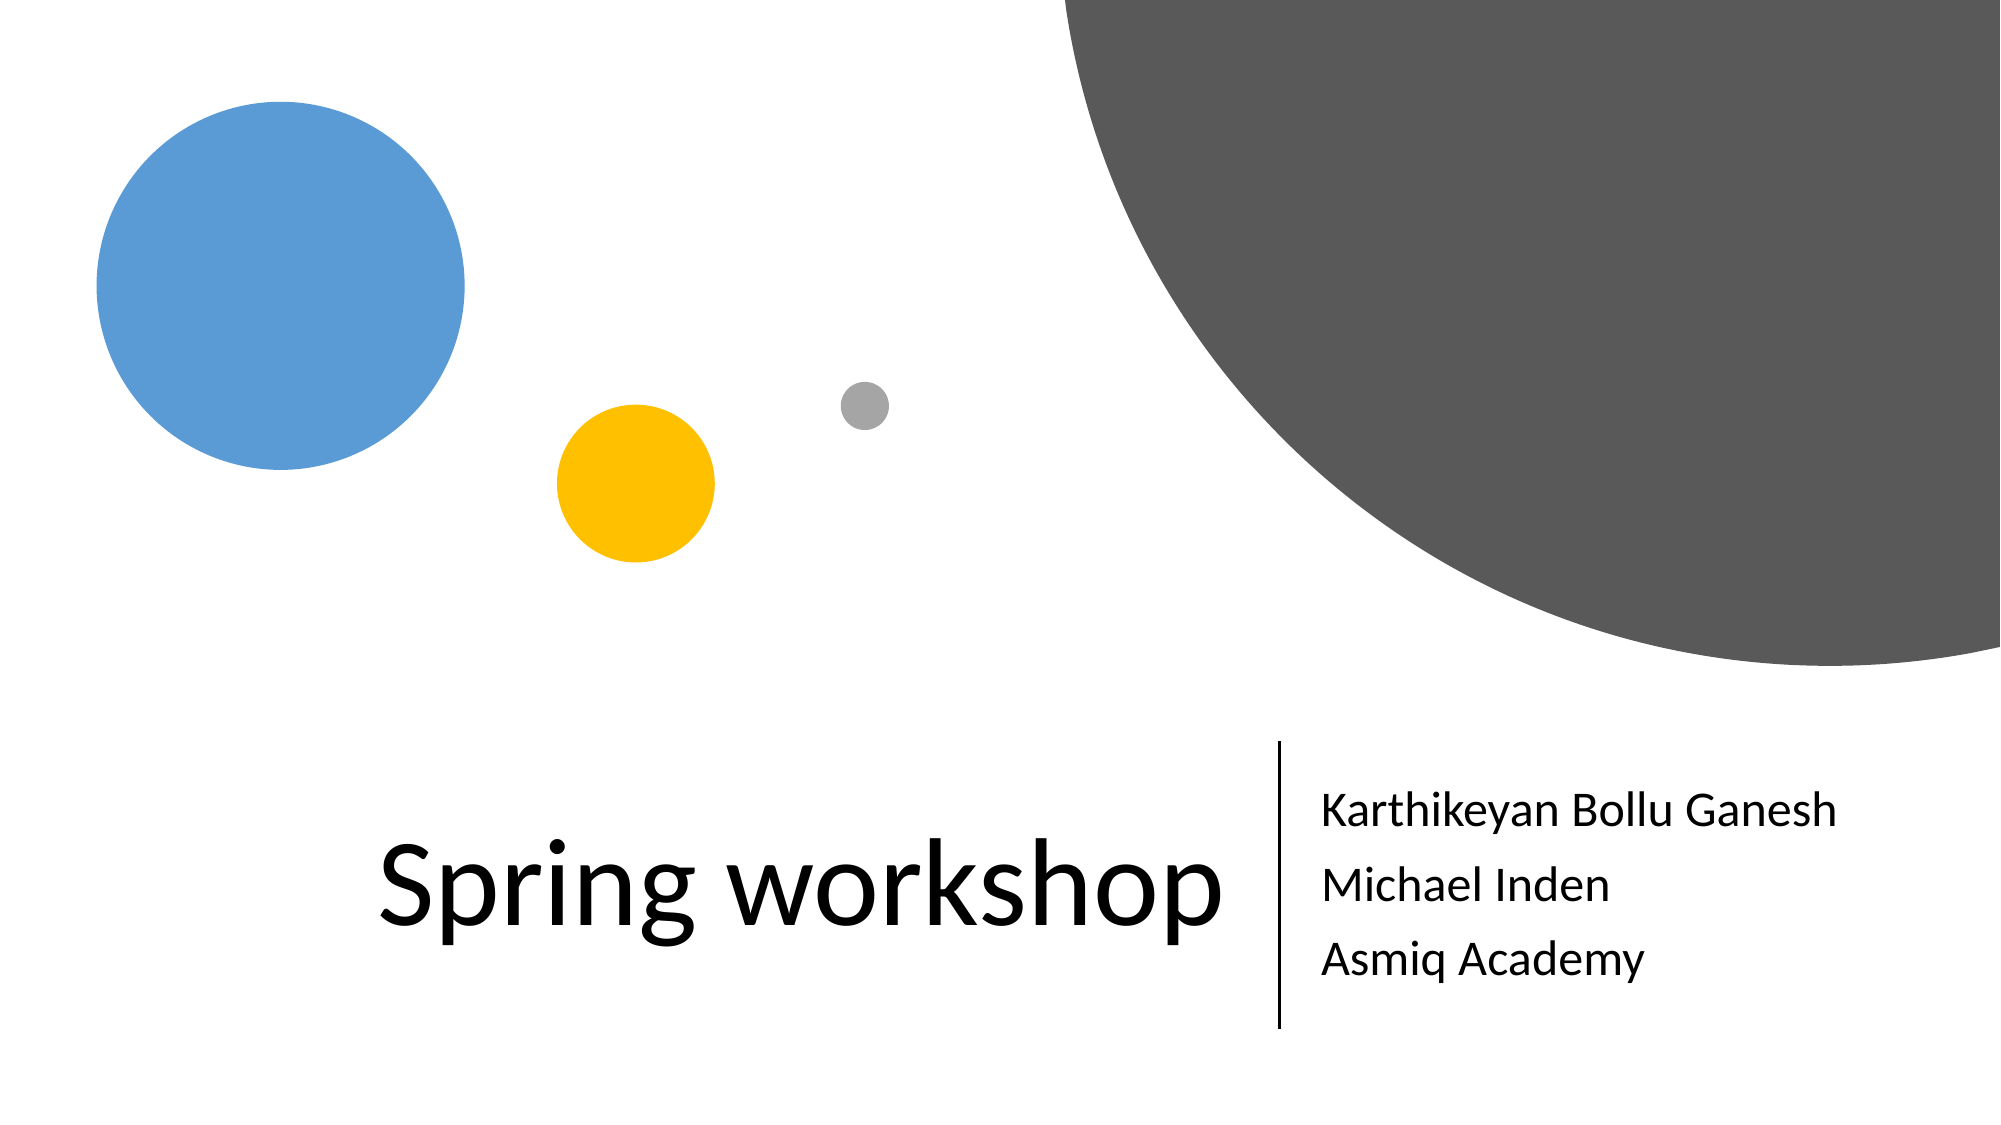

# Spring workshop
Karthikeyan Bollu Ganesh
Michael Inden
Asmiq Academy